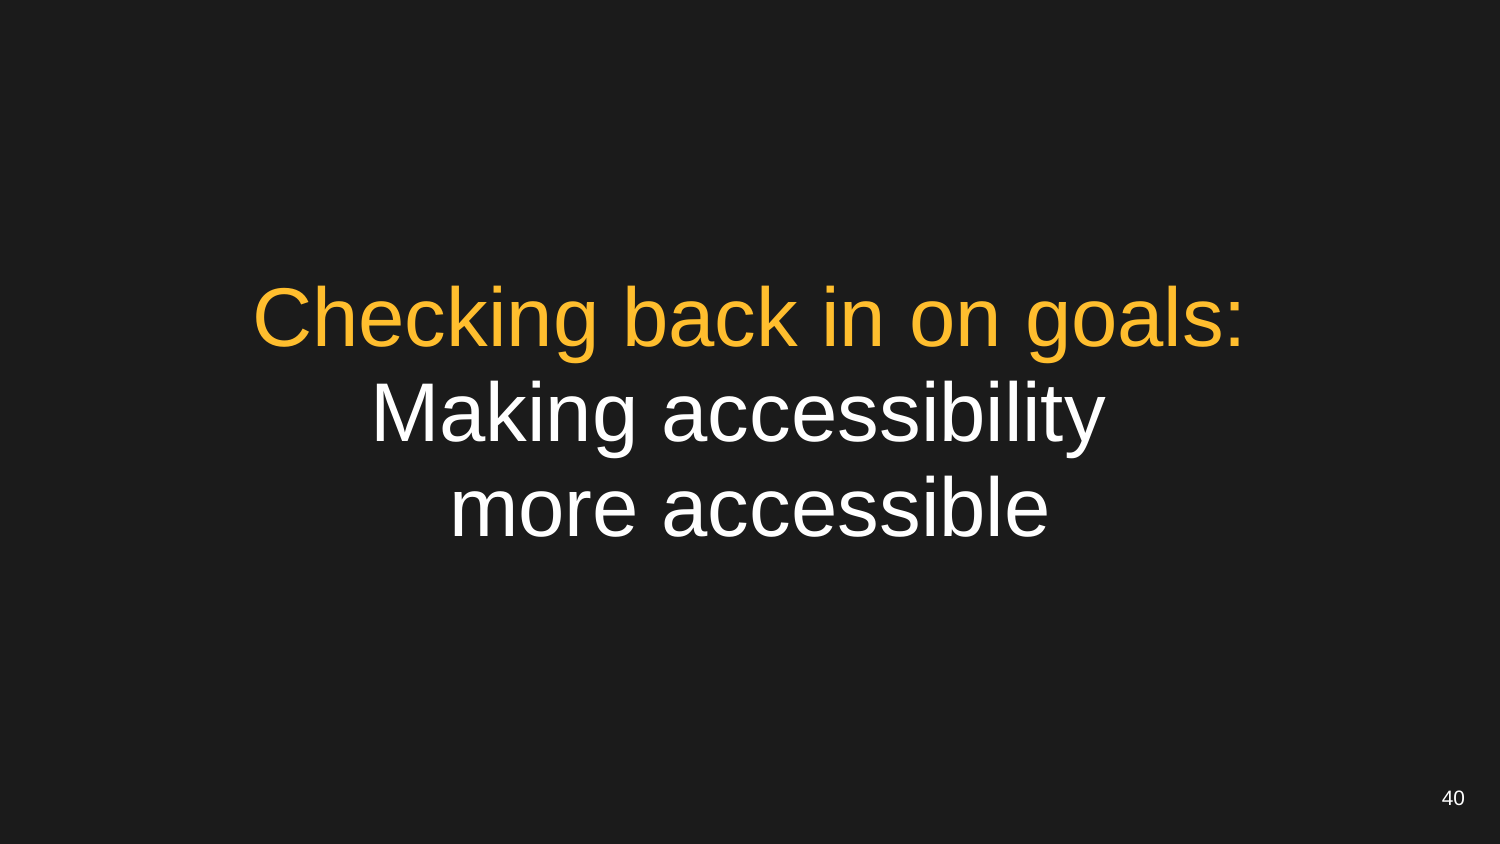

# Checking back in on goals:
Making accessibility
more accessible
40